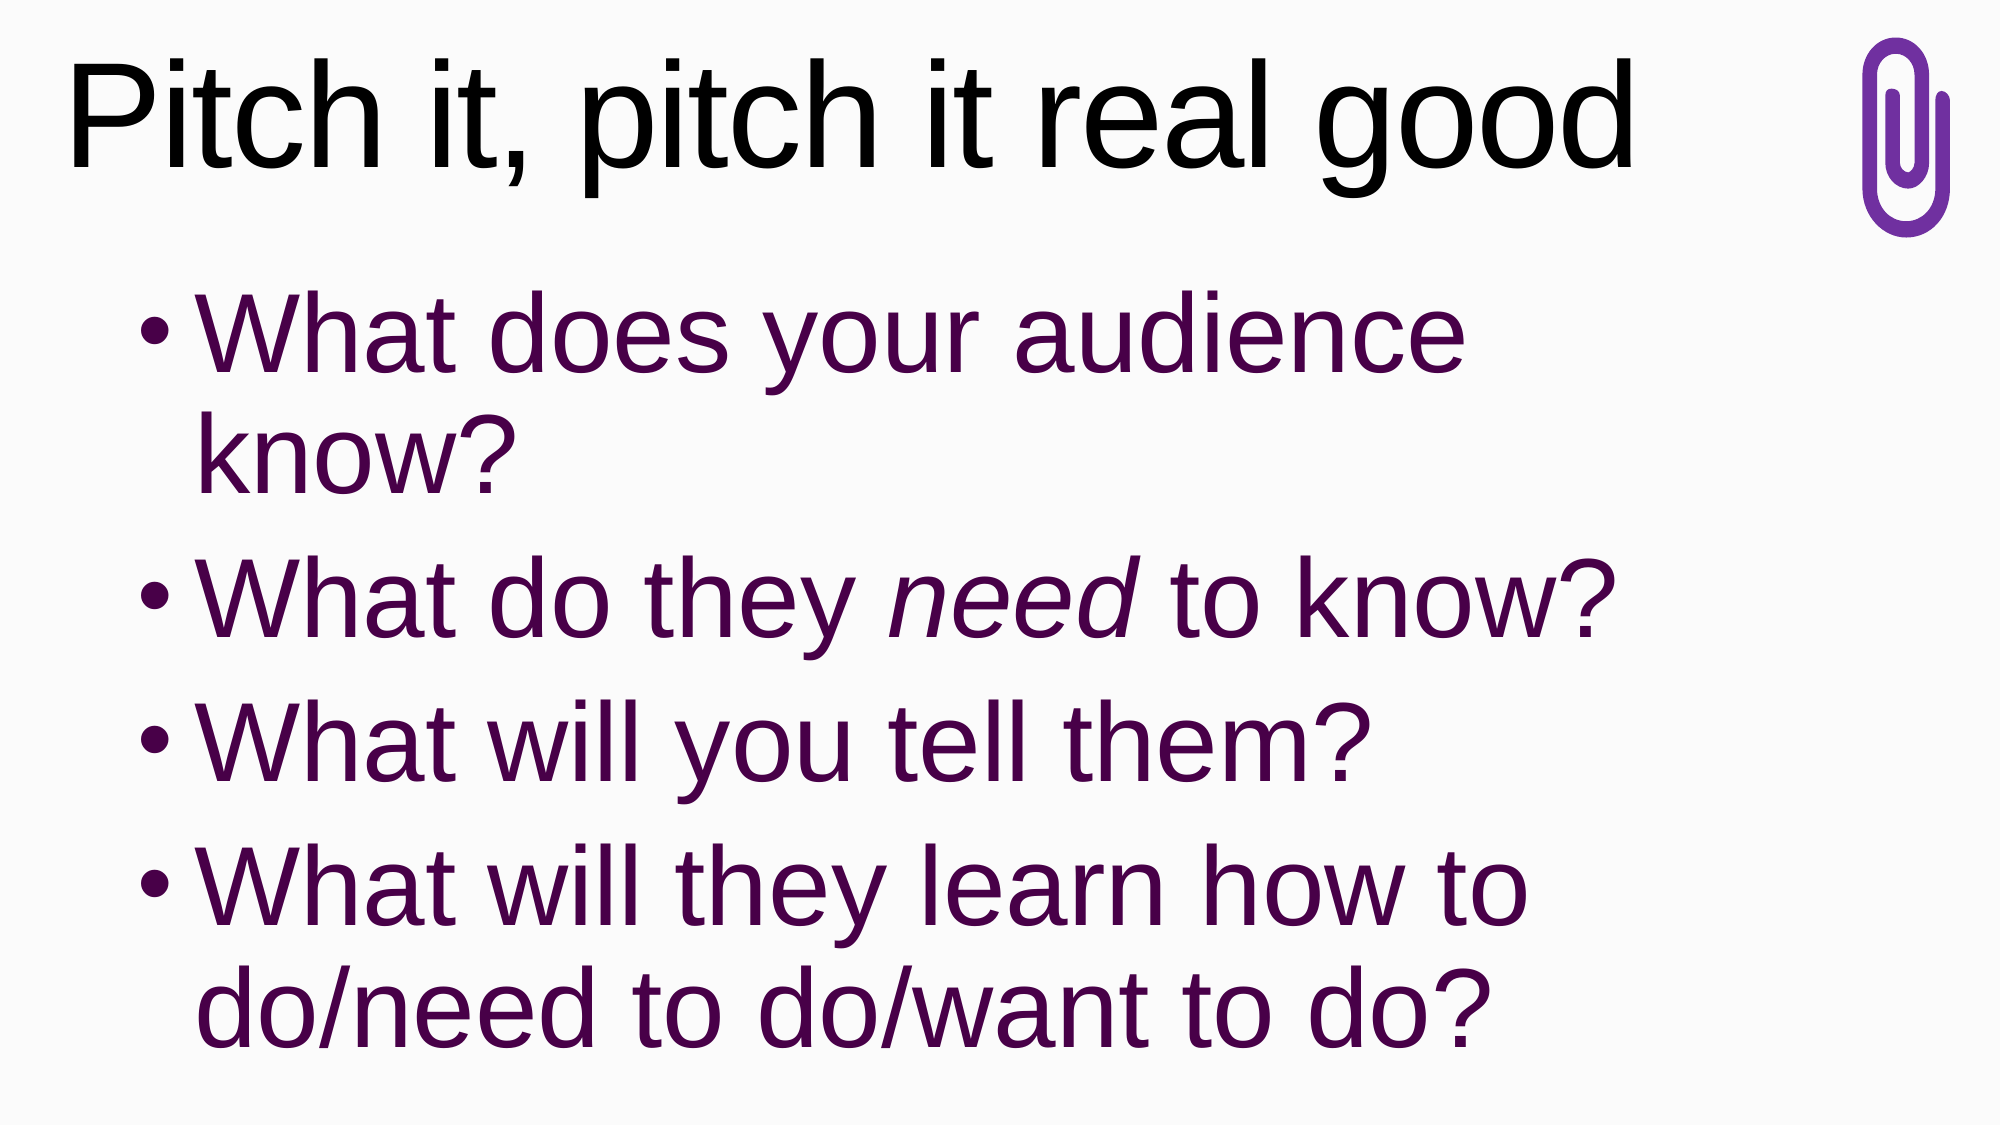

# Pitch it, pitch it real good

What does your audience know?
What do they need to know?
What will you tell them?
What will they learn how to do/need to do/want to do?